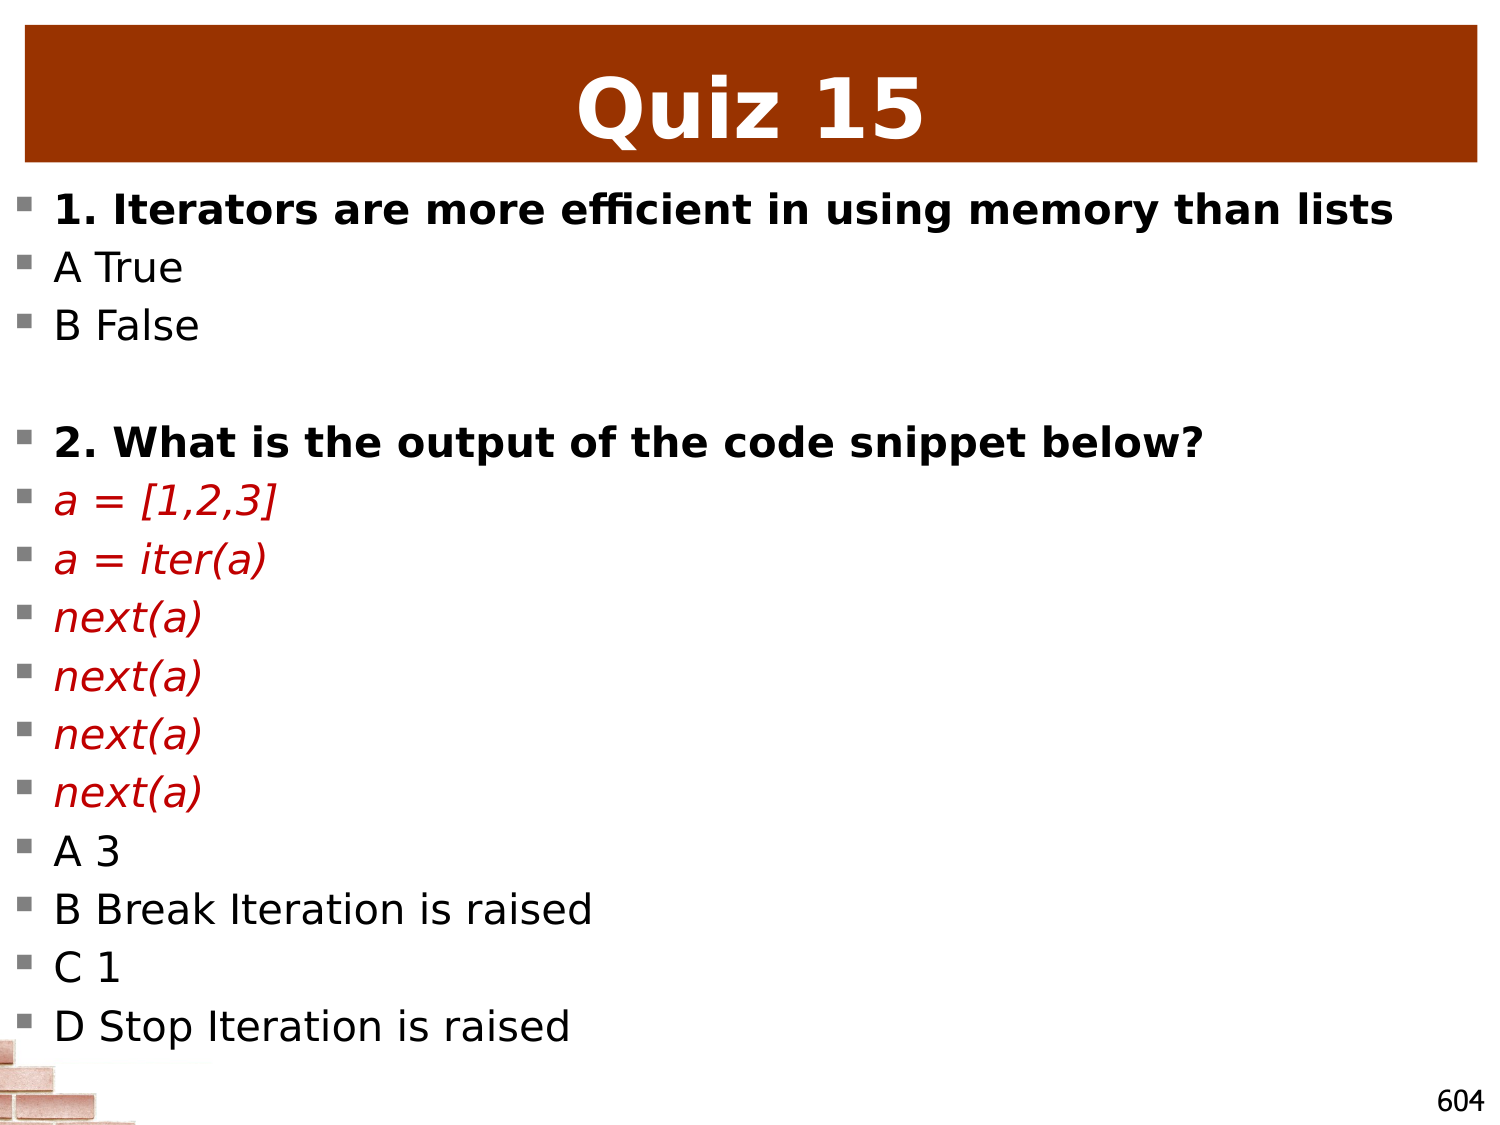

# Quiz 15
1. Iterators are more efficient in using memory than lists
A True
B False

2. What is the output of the code snippet below?
a = [1,2,3]
a = iter(a)
next(a)
next(a)
next(a)
next(a)
A 3
B Break Iteration is raised
C 1
D Stop Iteration is raised
604